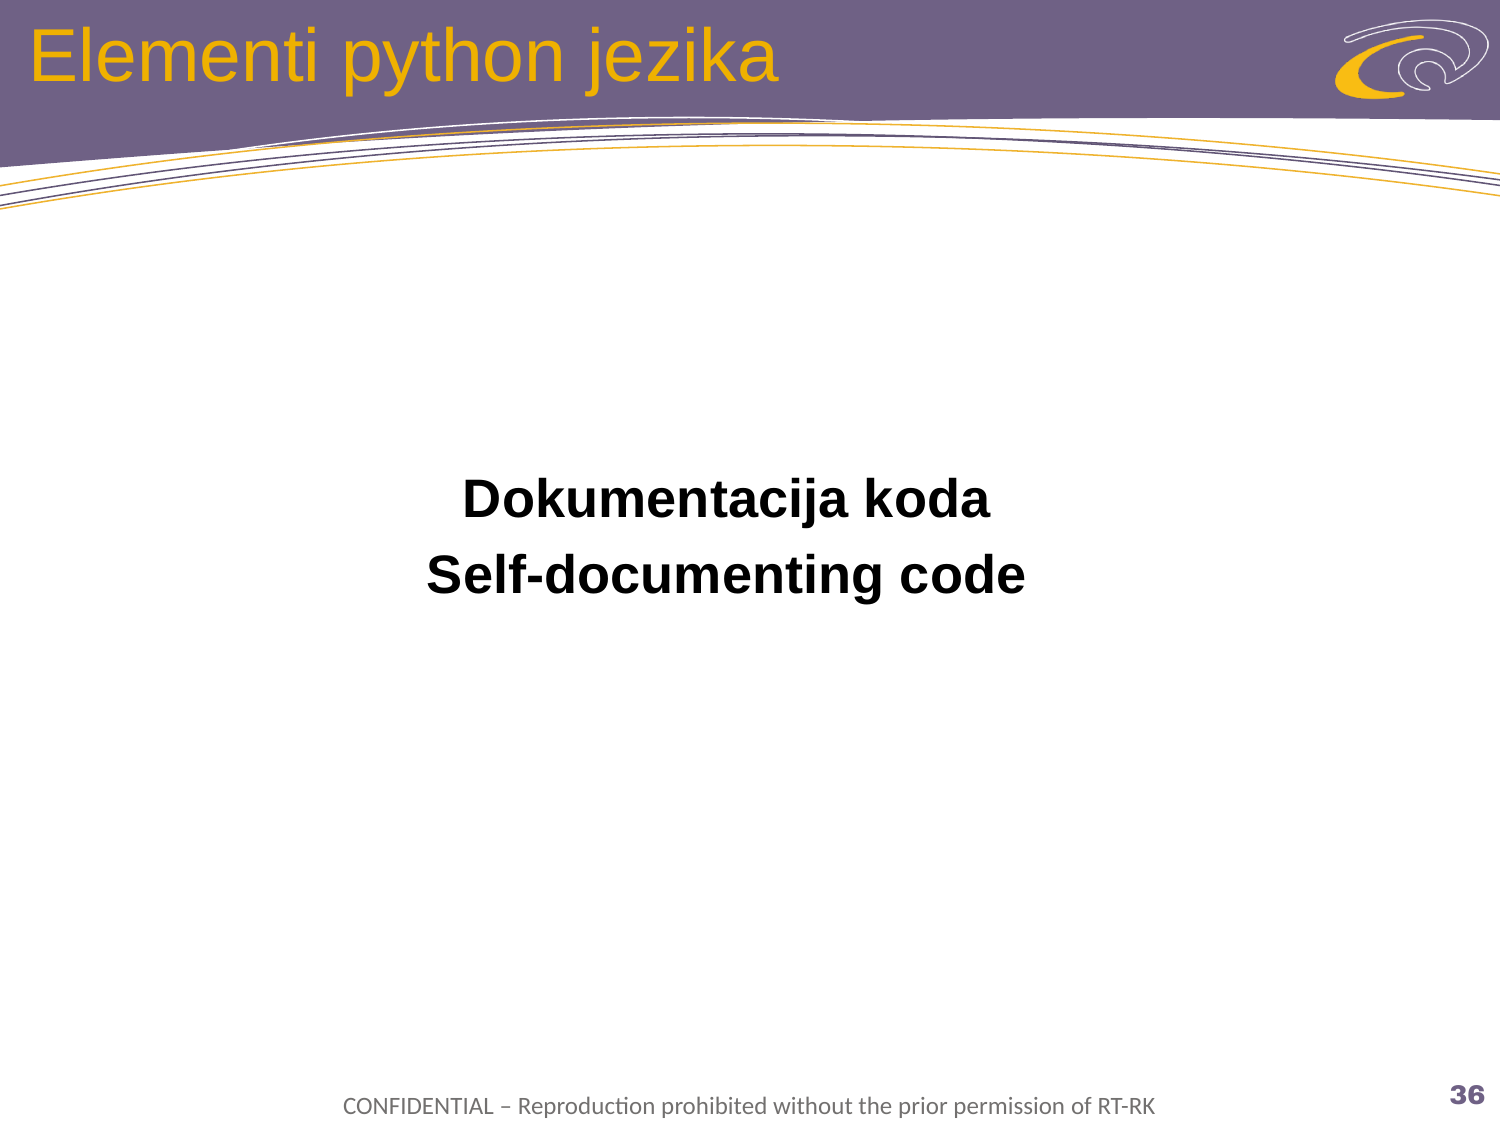

# Elementi python jezika
Dokumentacija koda
Self-documenting code